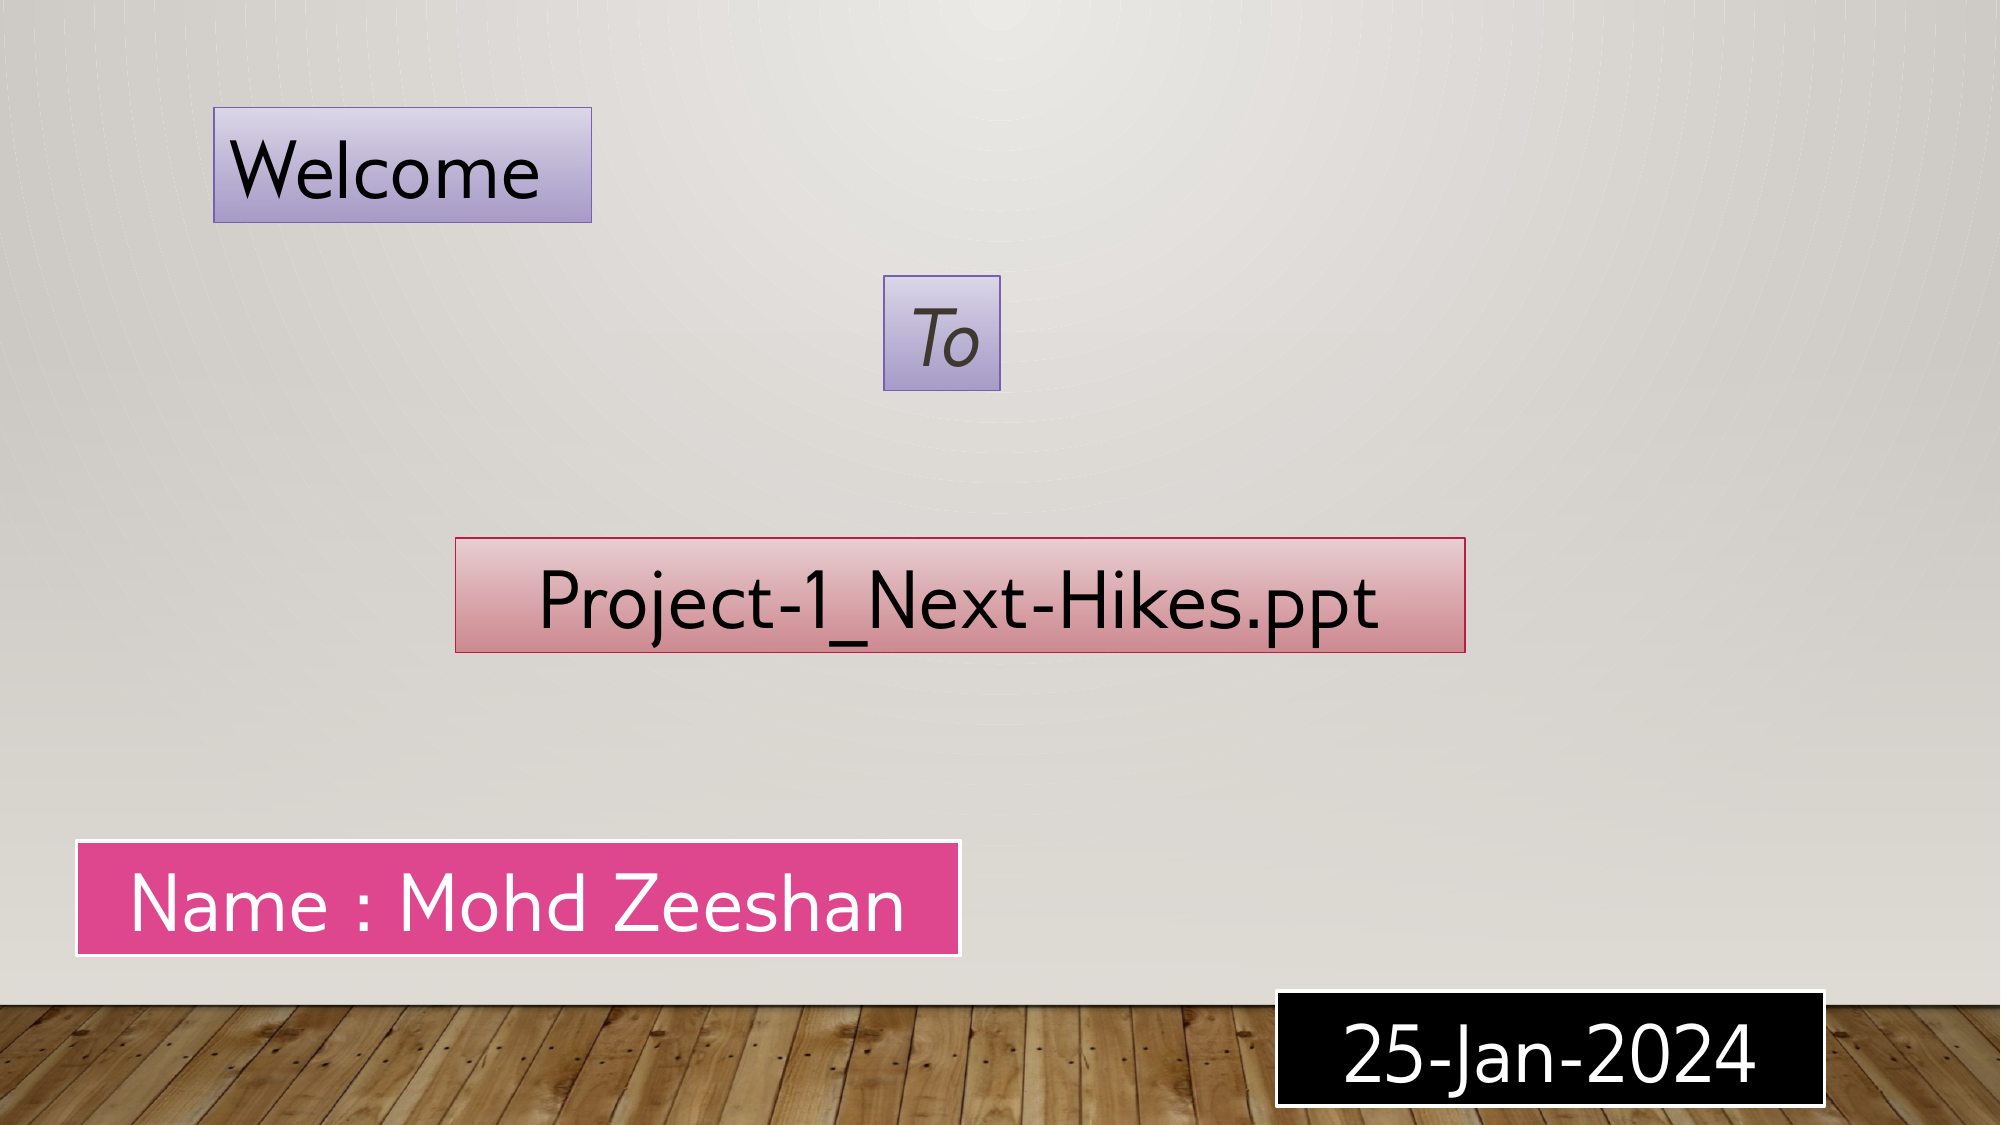

Welcome
To
Project-1_Next-Hikes.ppt
Name : Mohd Zeeshan
25-Jan-2024